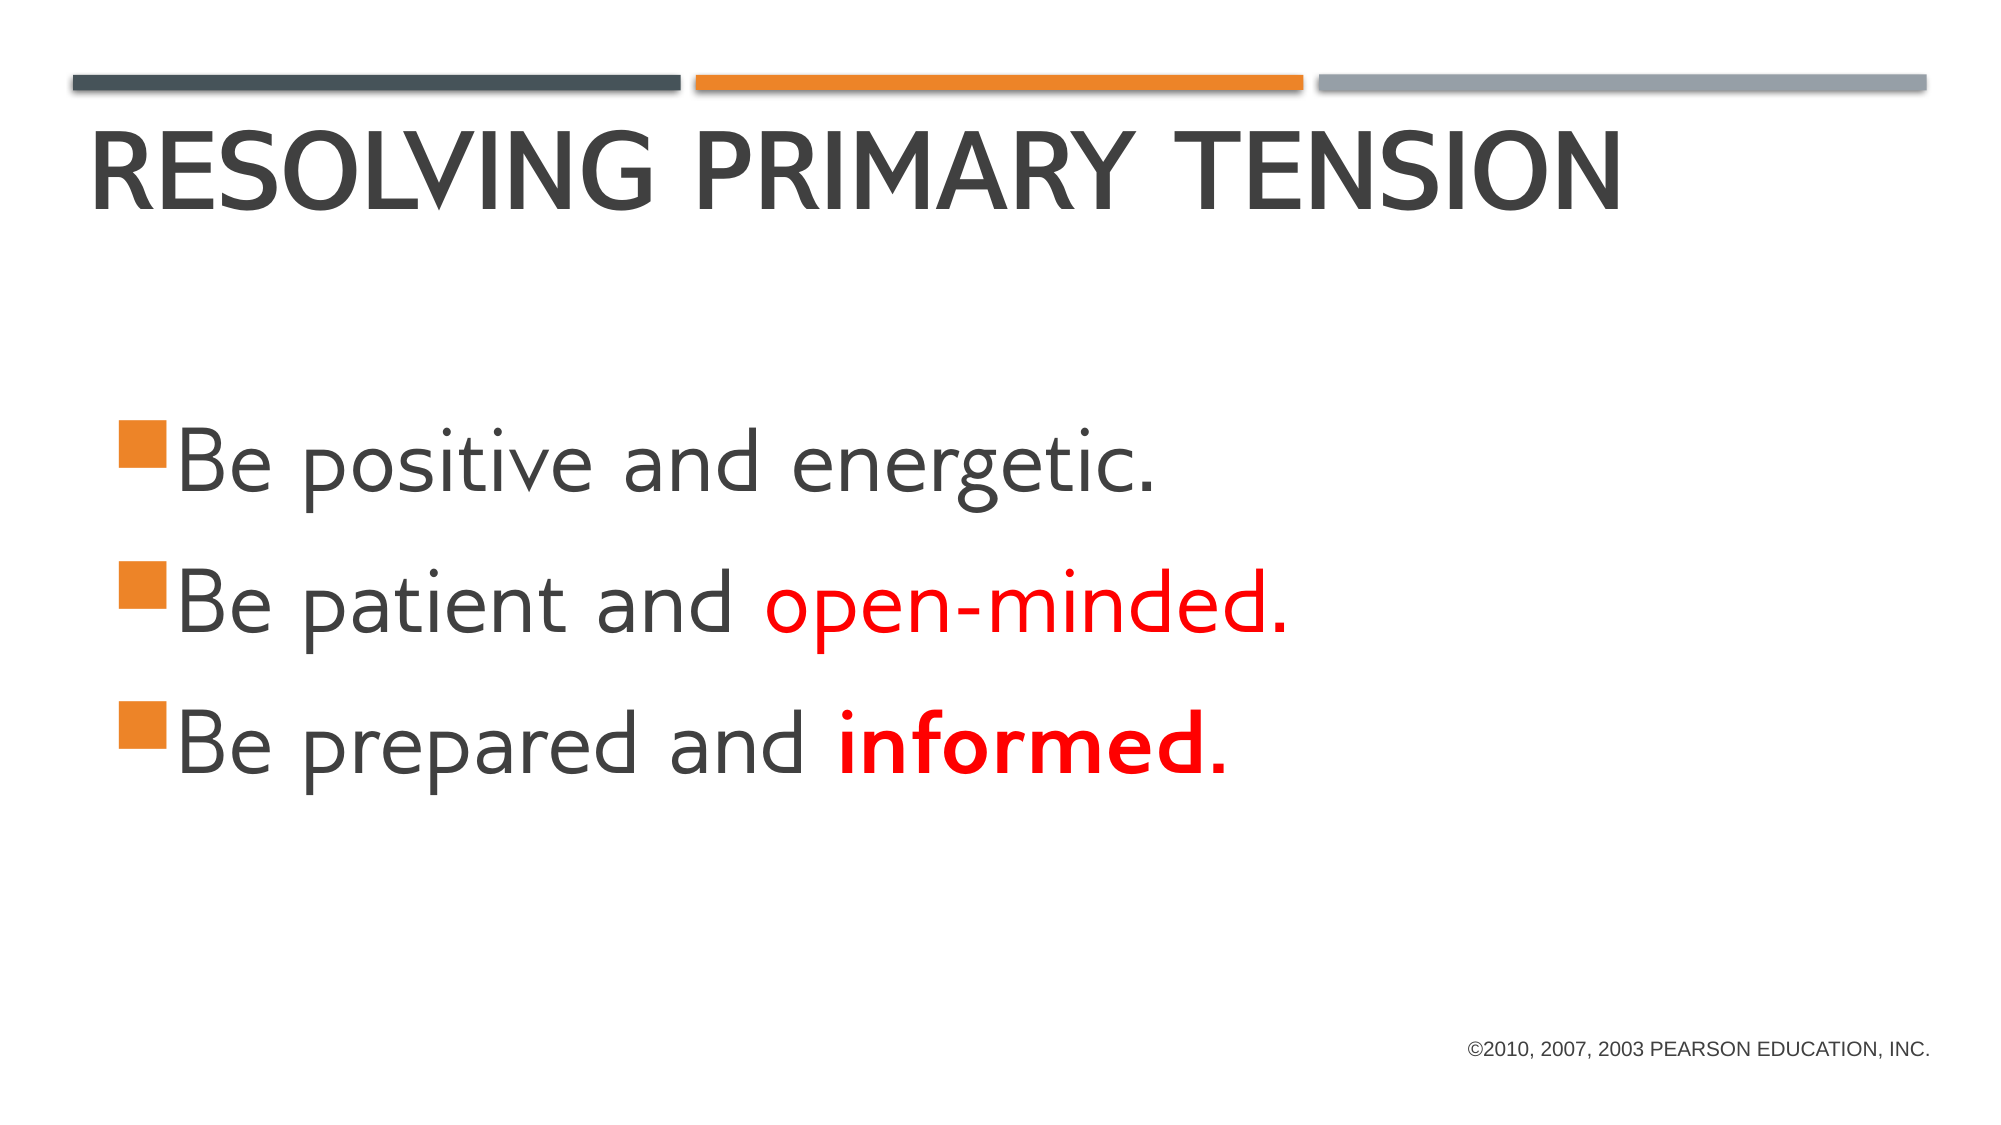

# Resolving Primary Tension
Be positive and energetic.
Be patient and open-minded.
Be prepared and informed.
©2010, 2007, 2003 Pearson Education, Inc.